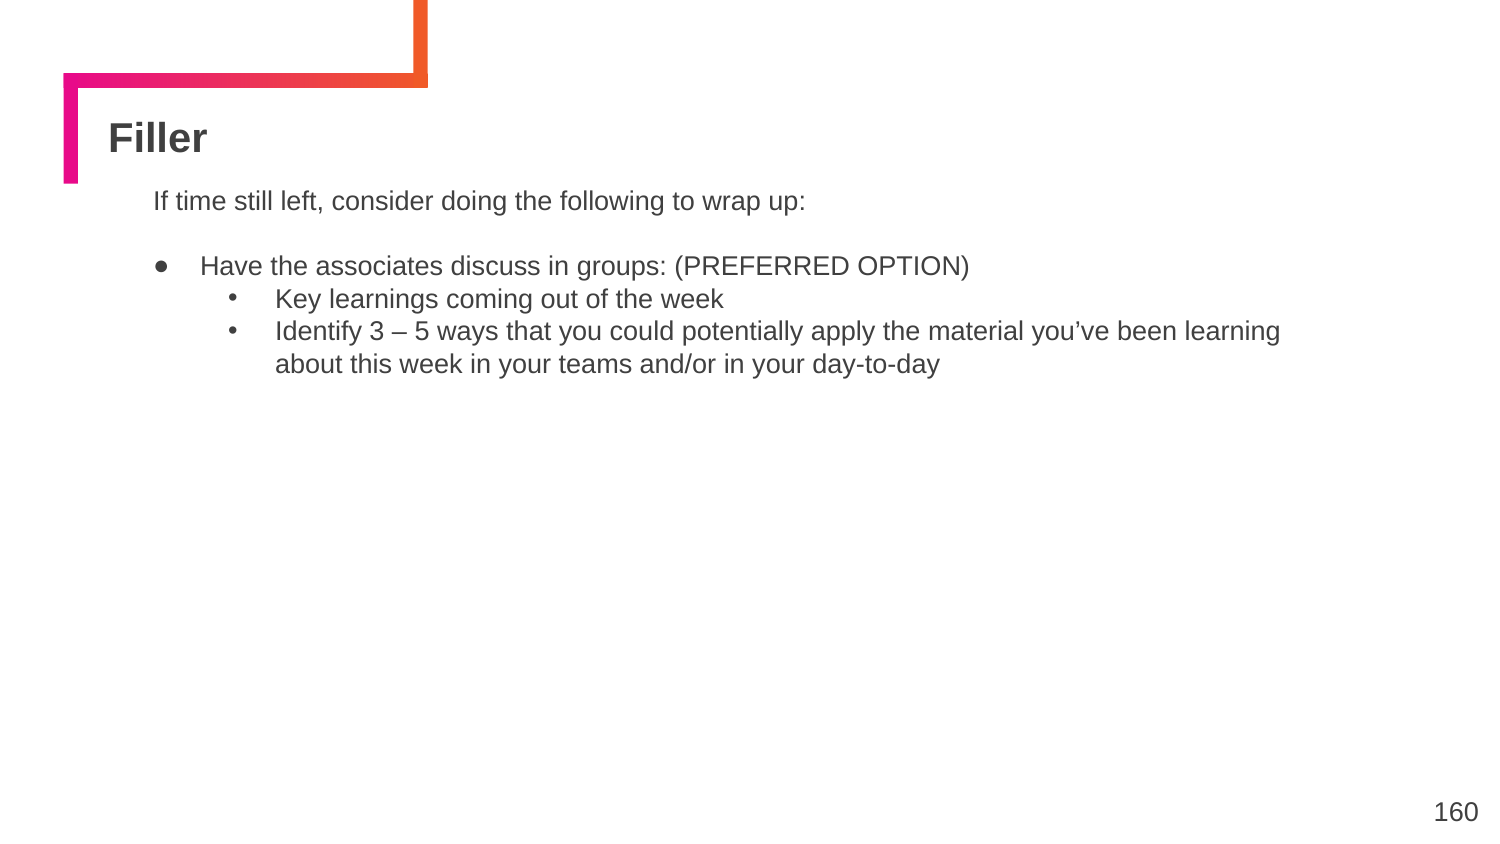

# Filler
If time still left, consider doing the following to wrap up:

Have the associates discuss in groups: (PREFERRED OPTION)
Key learnings coming out of the week
Identify 3 – 5 ways that you could potentially apply the material you’ve been learning about this week in your teams and/or in your day-to-day

160